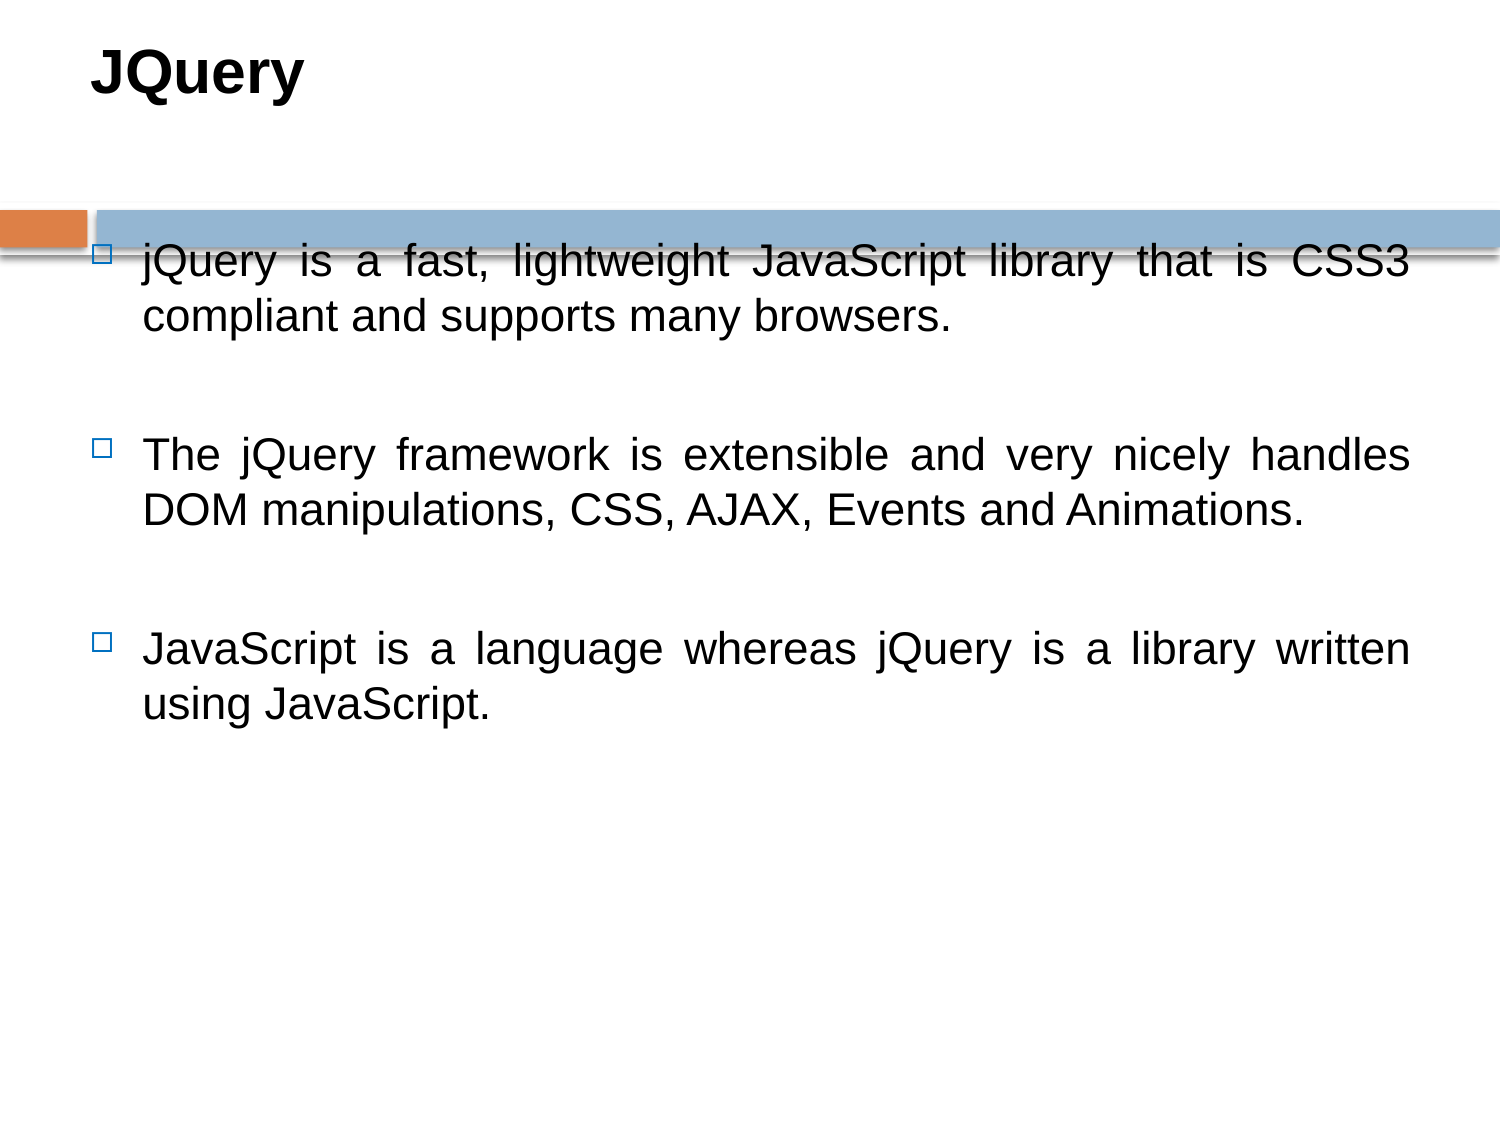

JQuery
jQuery is a fast, lightweight JavaScript library that is CSS3 compliant and supports many browsers.

The jQuery framework is extensible and very nicely handles DOM manipulations, CSS, AJAX, Events and Animations.

JavaScript is a language whereas jQuery is a library written using JavaScript.